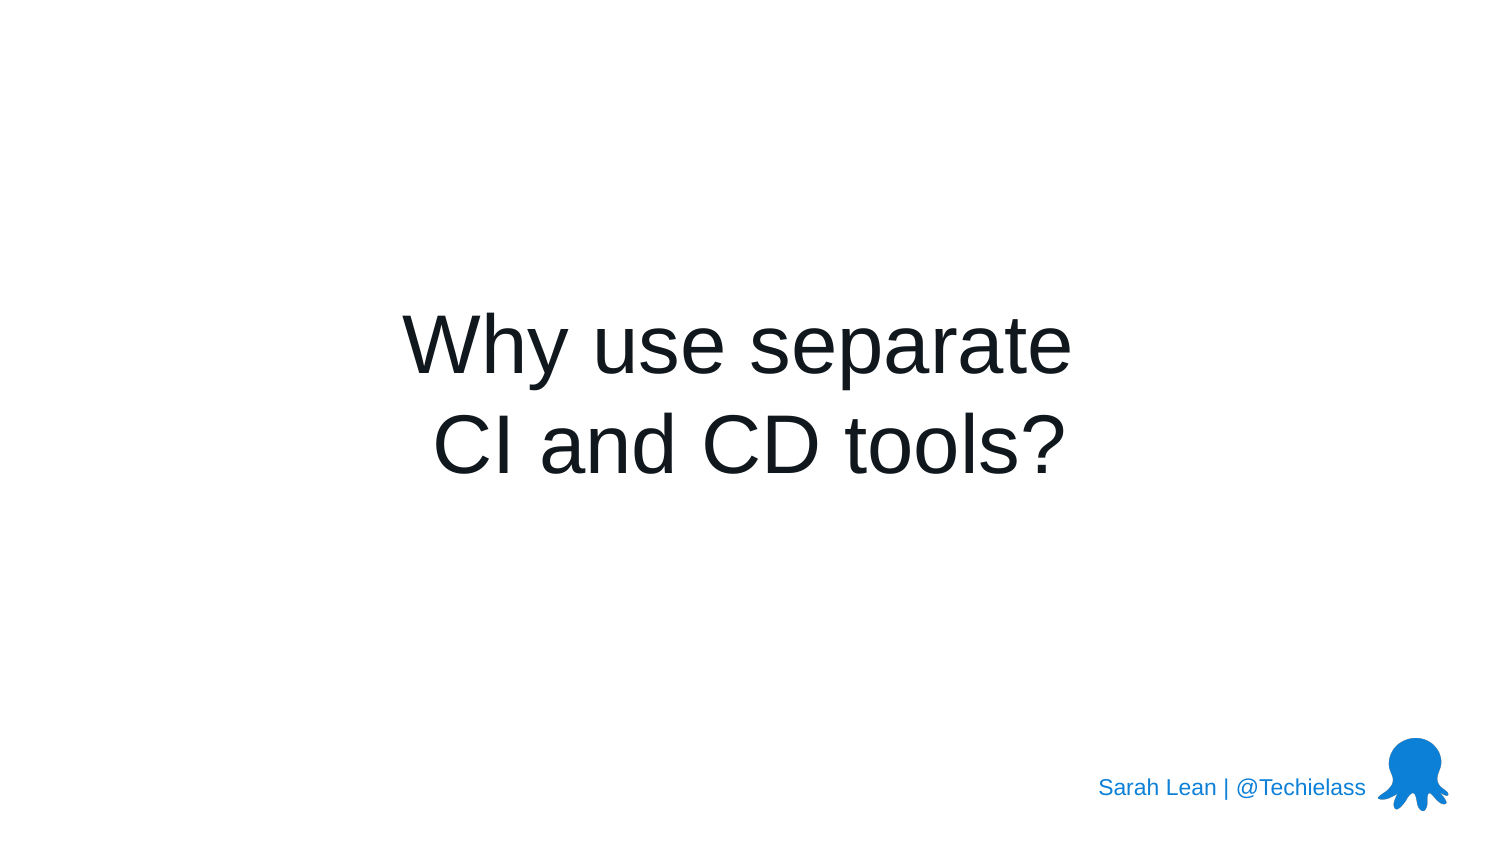

# Why use separate CI and CD tools?